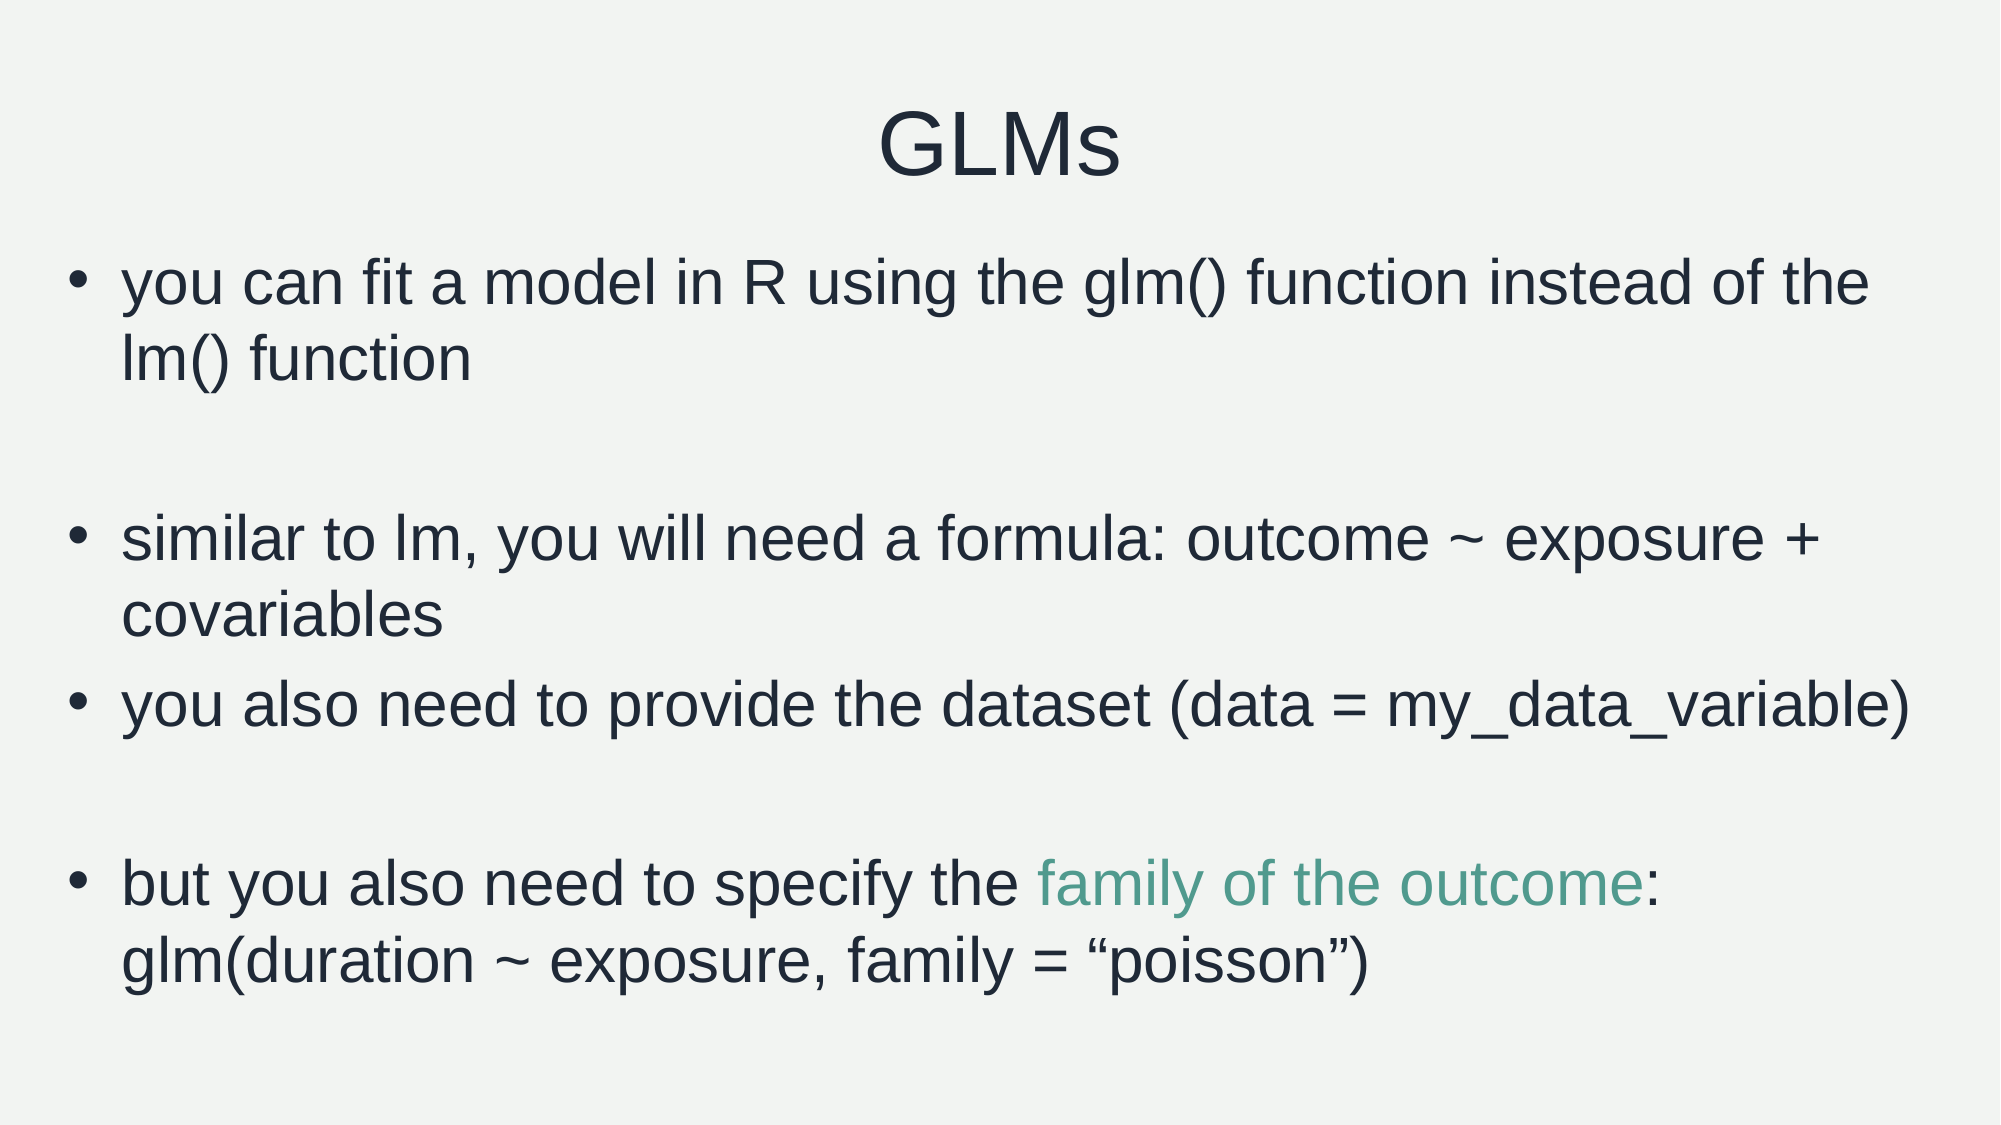

# GLMs
you can fit a model in R using the glm() function instead of the lm() function

similar to lm, you will need a formula: outcome ~ exposure + covariables
you also need to provide the dataset (data = my_data_variable)

but you also need to specify the family of the outcome: glm(duration ~ exposure, family = “poisson”)